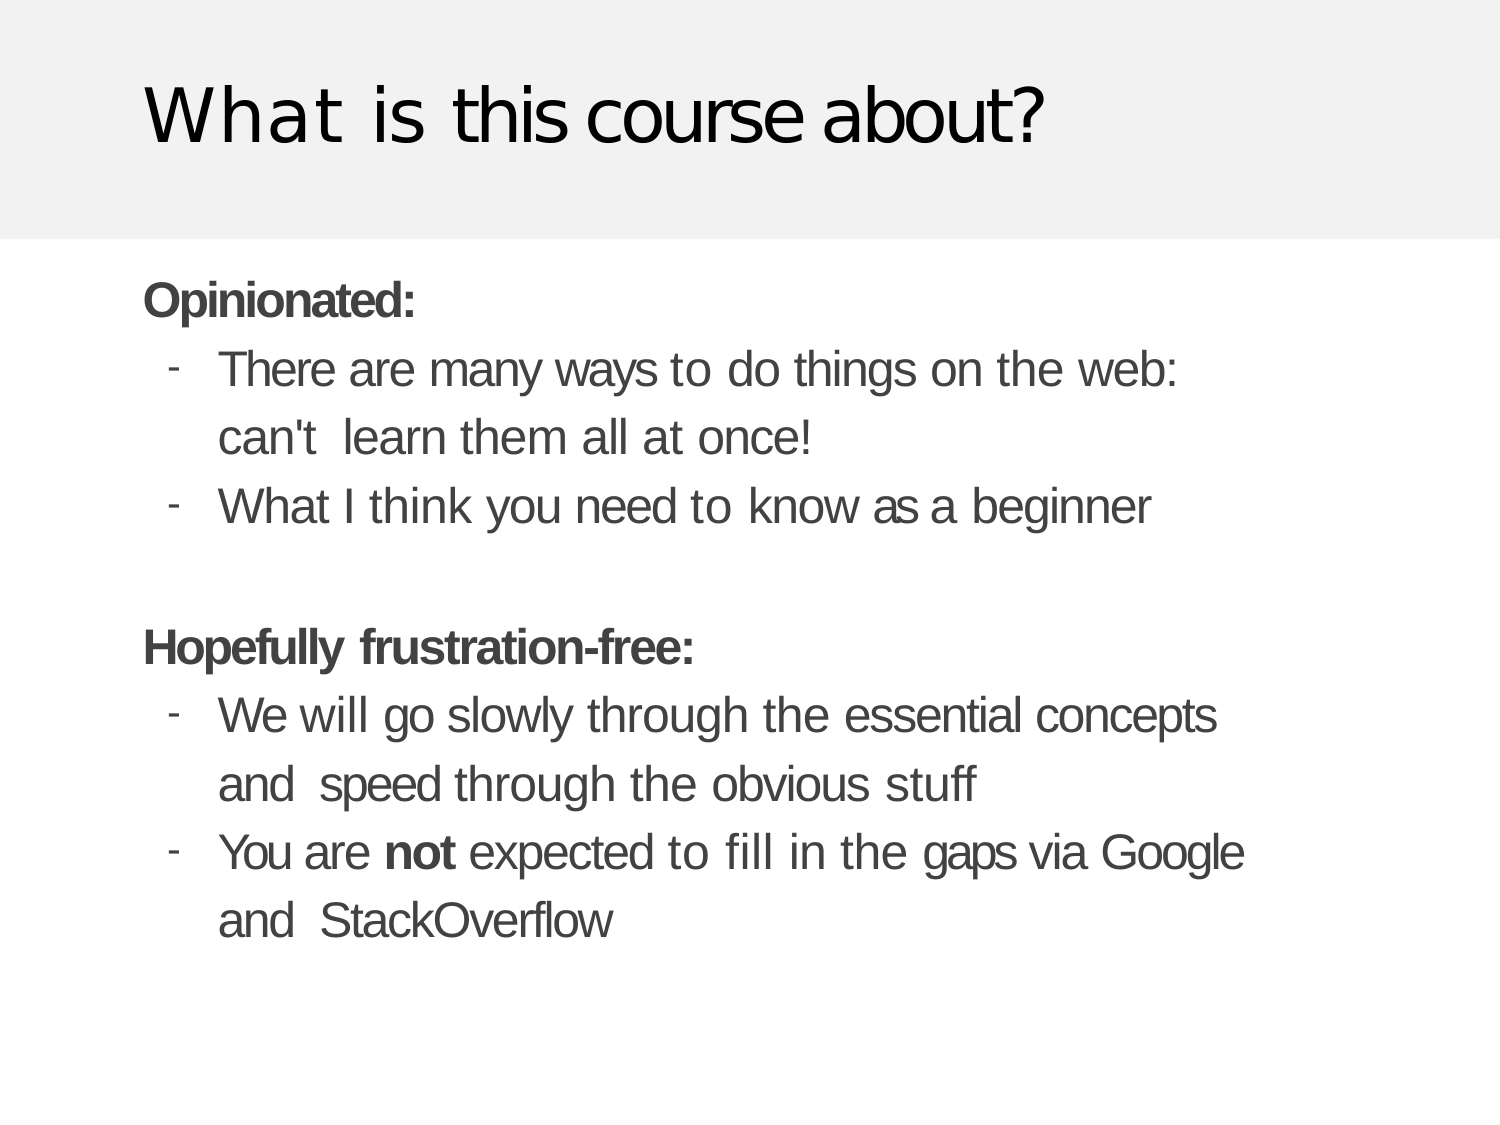

# What is this course about?
Opinionated:
There are many ways to do things on the web: can't  learn them all at once!
What I think you need to know as a beginner

Hopefully frustration-free:
We will go slowly through the essential concepts and  speed through the obvious stuff
You are not expected to fill in the gaps via Google and  StackOverflow